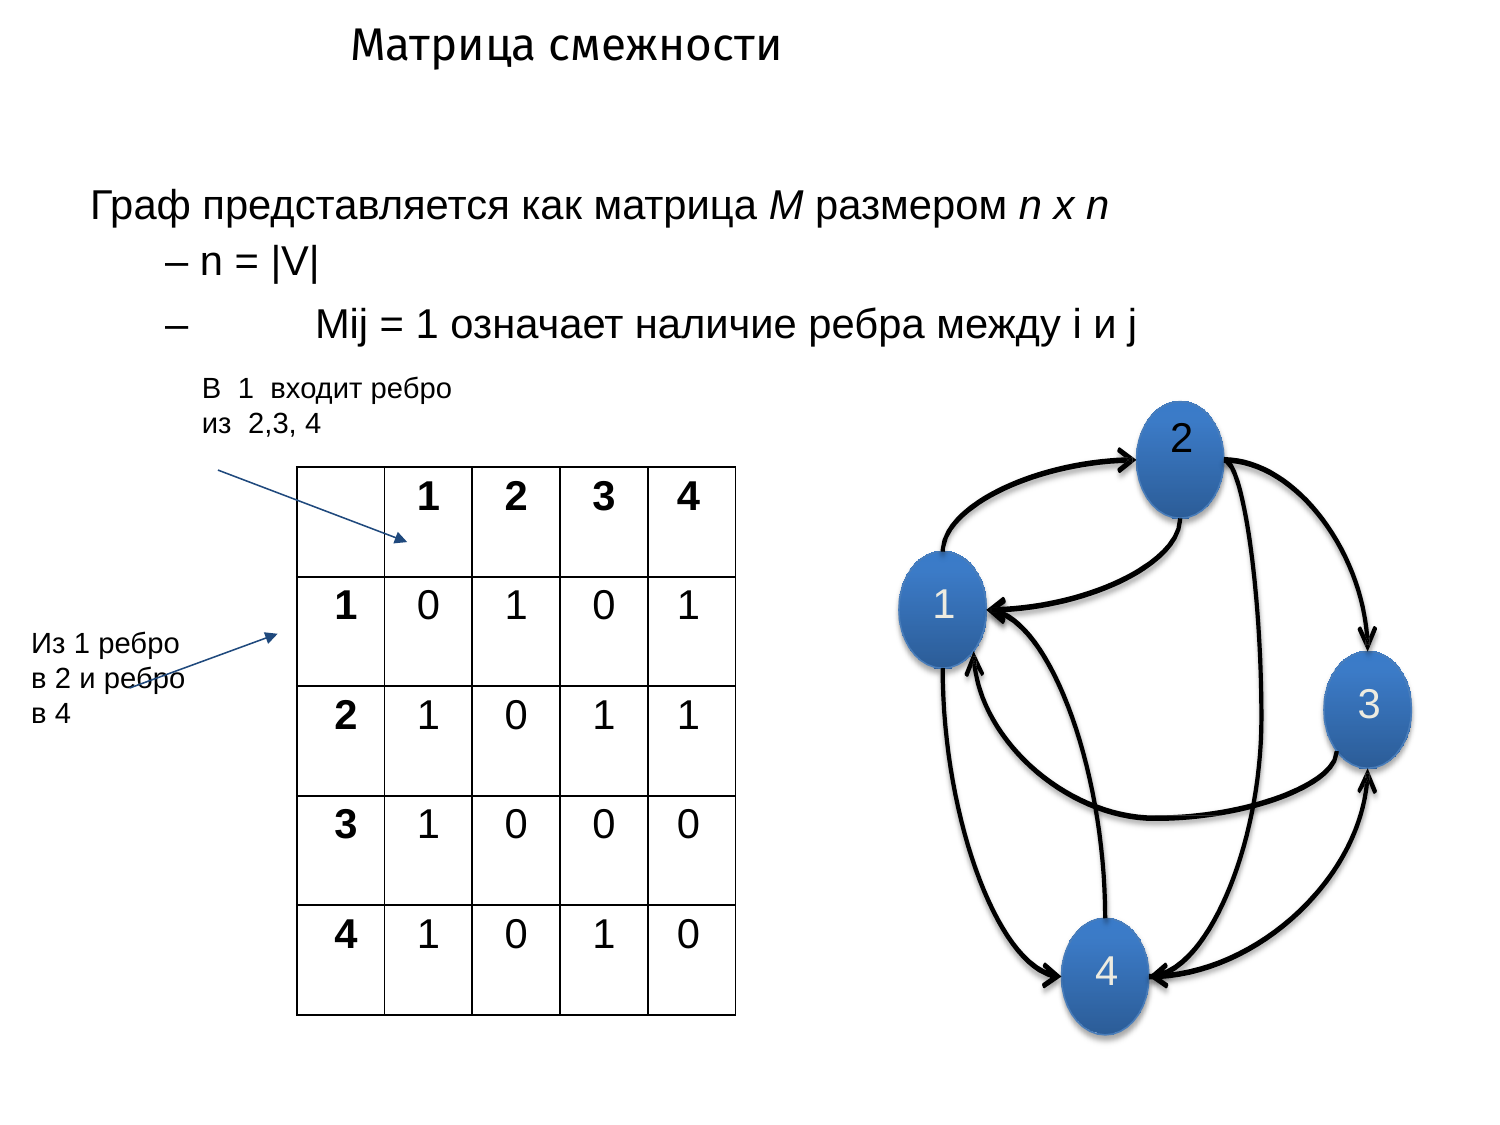

# Матрица смежности
Граф представляется как матрица M размером n x n
– n = |V|
–	Mij = 1 означает наличие ребра между i и j

2
В  1  входит ребро из  2,3, 4

|  | 1 | 2 | 3 | 4 |
| --- | --- | --- | --- | --- |
| 1 | 0 | 1 | 0 | 1 |
| 2 | 1 | 0 | 1 | 1 |
| 3 | 1 | 0 | 0 | 0 |
| 4 | 1 | 0 | 1 | 0 |

1
Из 1 ребро в 2 и ребро в 4

3

4